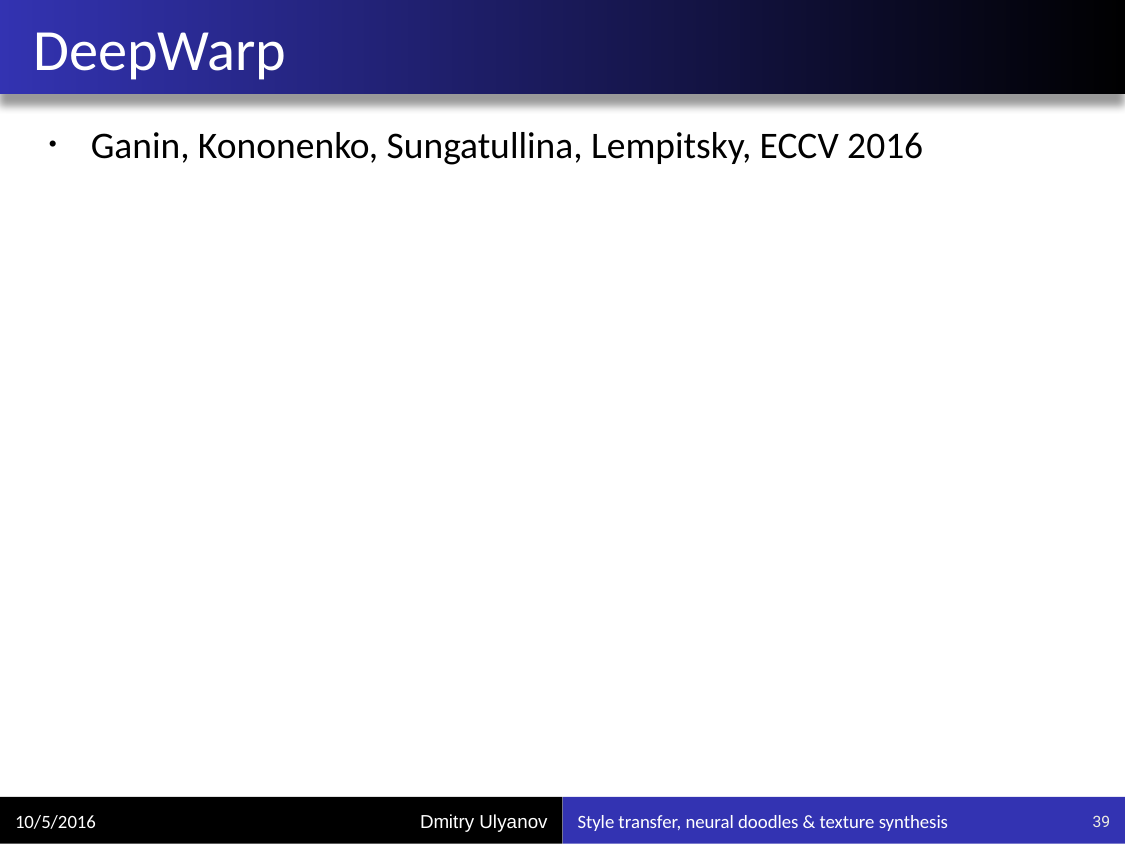

# DeepWarp
Ganin, Kononenko, Sungatullina, Lempitsky, ECCV 2016
10/5/2016
Style transfer, neural doodles & texture synthesis
39